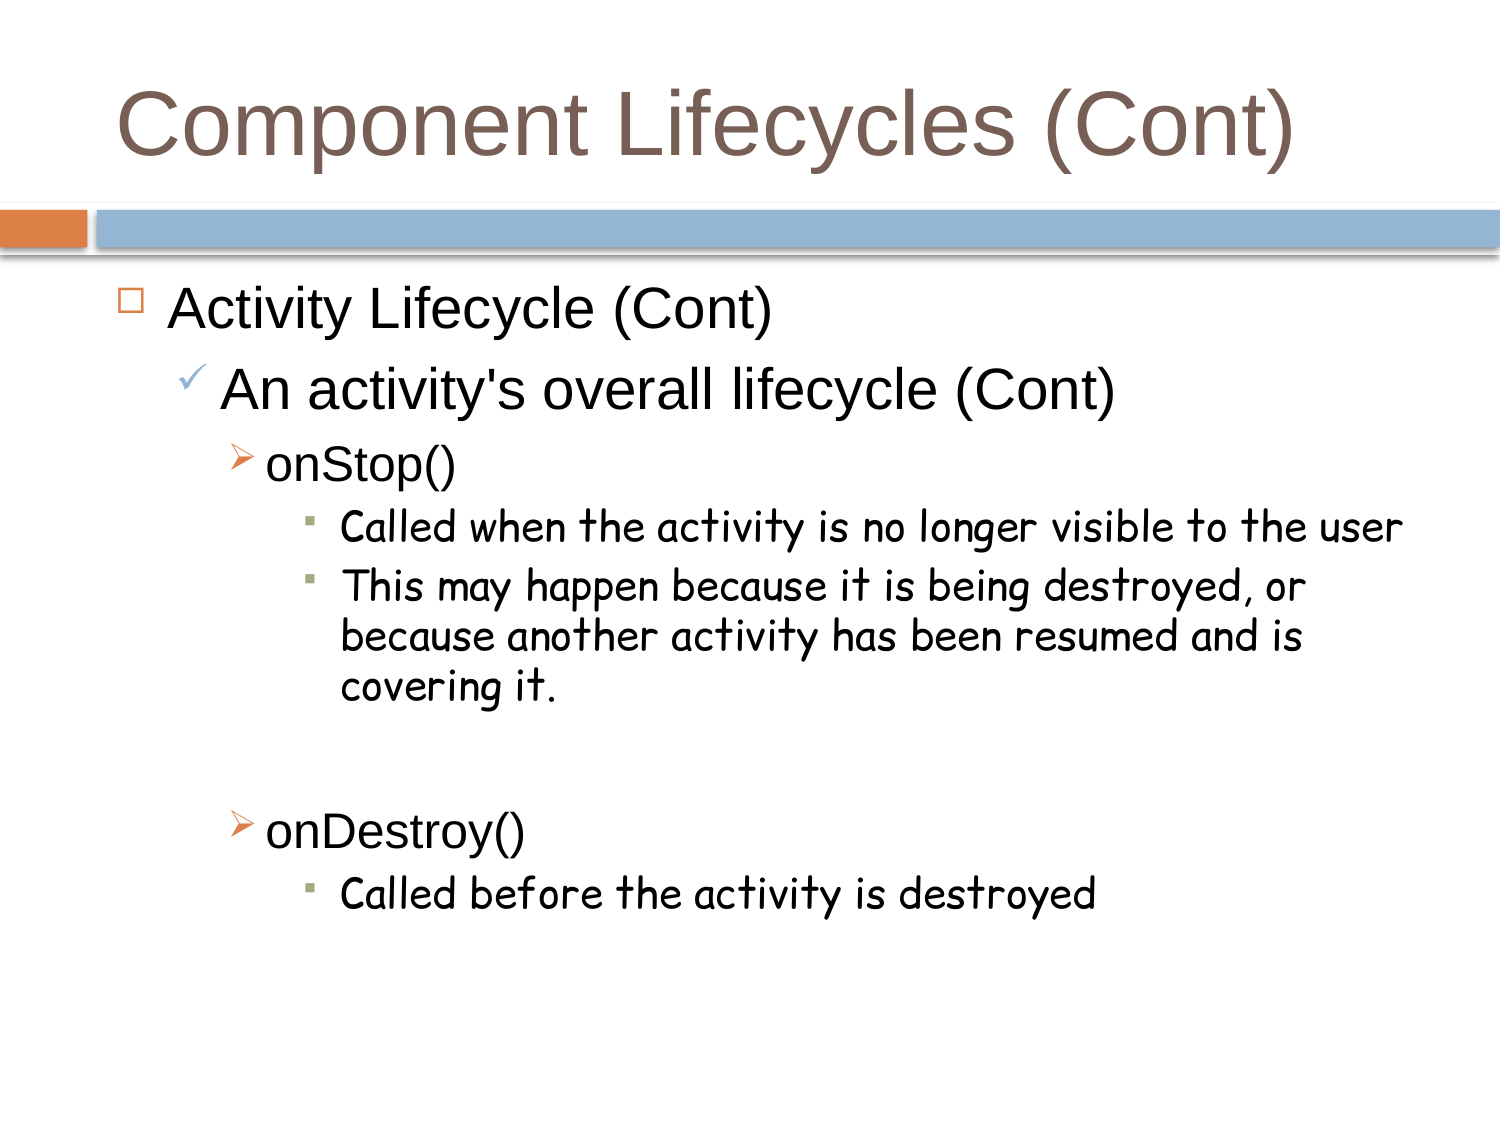

# Component Lifecycles (Cont)
Activity Lifecycle (Cont)
An activity's overall lifecycle (Cont)
onStop()
Called when the activity is no longer visible to the user
This may happen because it is being destroyed, or because another activity has been resumed and is covering it.

onDestroy()
Called before the activity is destroyed